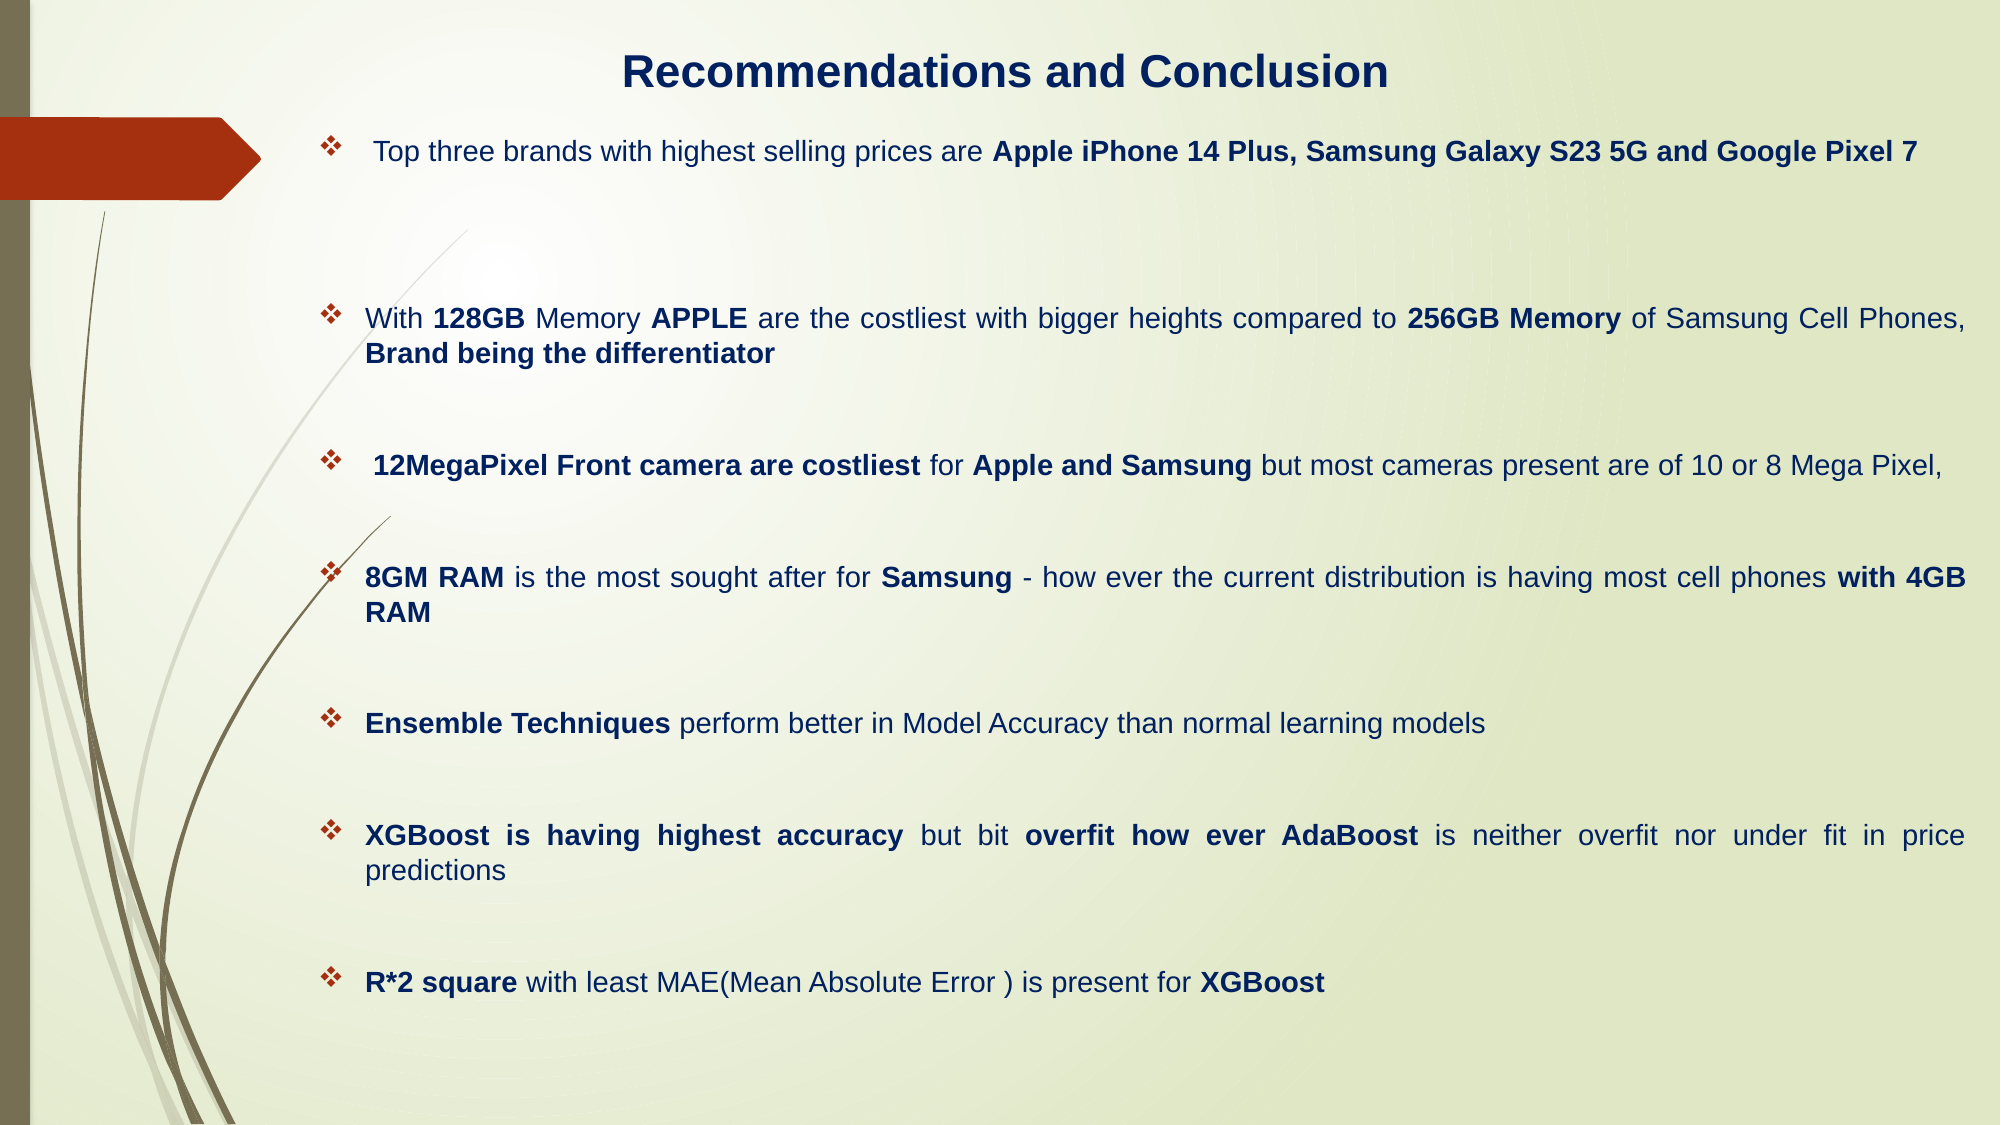

# Recommendations and Conclusion
 Top three brands with highest selling prices are Apple iPhone 14 Plus, Samsung Galaxy S23 5G and Google Pixel 7

With 128GB Memory APPLE are the costliest with bigger heights compared to 256GB Memory of Samsung Cell Phones, Brand being the differentiator

 12MegaPixel Front camera are costliest for Apple and Samsung but most cameras present are of 10 or 8 Mega Pixel,

8GM RAM is the most sought after for Samsung - how ever the current distribution is having most cell phones with 4GB RAM

Ensemble Techniques perform better in Model Accuracy than normal learning models

XGBoost is having highest accuracy but bit overfit how ever AdaBoost is neither overfit nor under fit in price predictions

R*2 square with least MAE(Mean Absolute Error ) is present for XGBoost